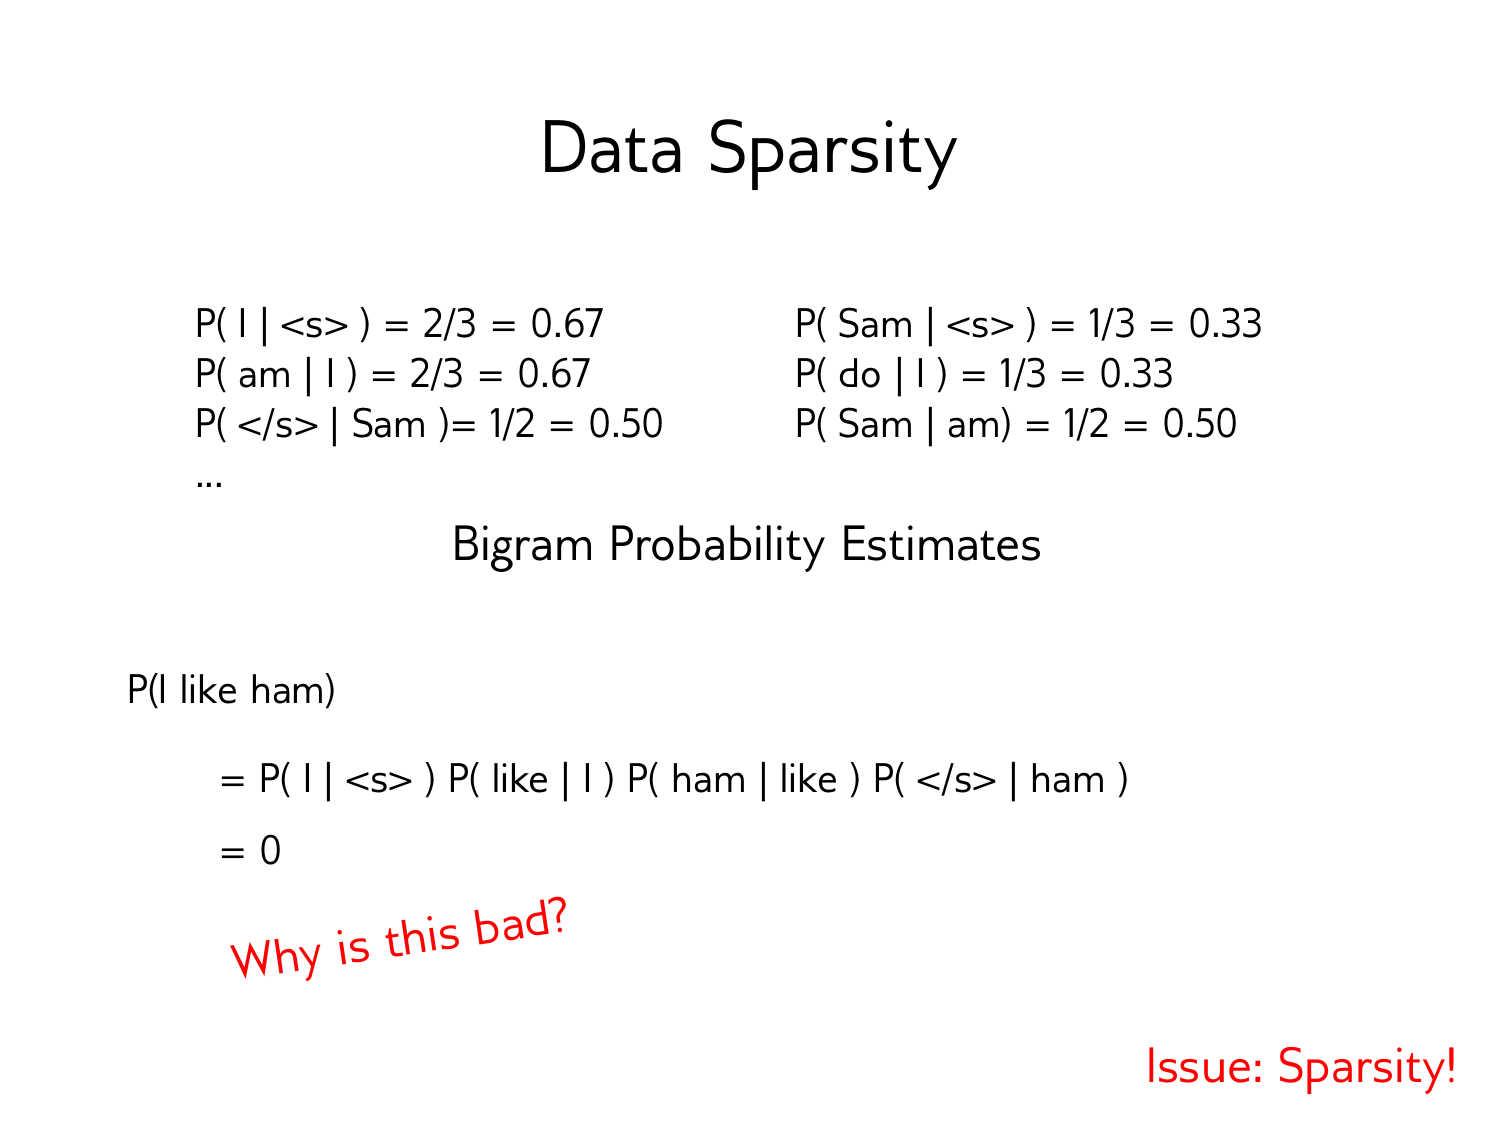

Data Sparsity
P( I | <s> ) = 2/3 = 0.67		P( Sam | <s> ) = 1/3 = 0.33
P( am | I ) = 2/3 = 0.67		P( do | I ) = 1/3 = 0.33
P( </s> | Sam )= 1/2 = 0.50  	P( Sam | am) = 1/2 = 0.50
...
Bigram Probability Estimates
P(I like ham)
= P( I | <s> ) P( like | I ) P( ham | like ) P( </s> | ham )
= 0
Why is this bad?
Issue: Sparsity!